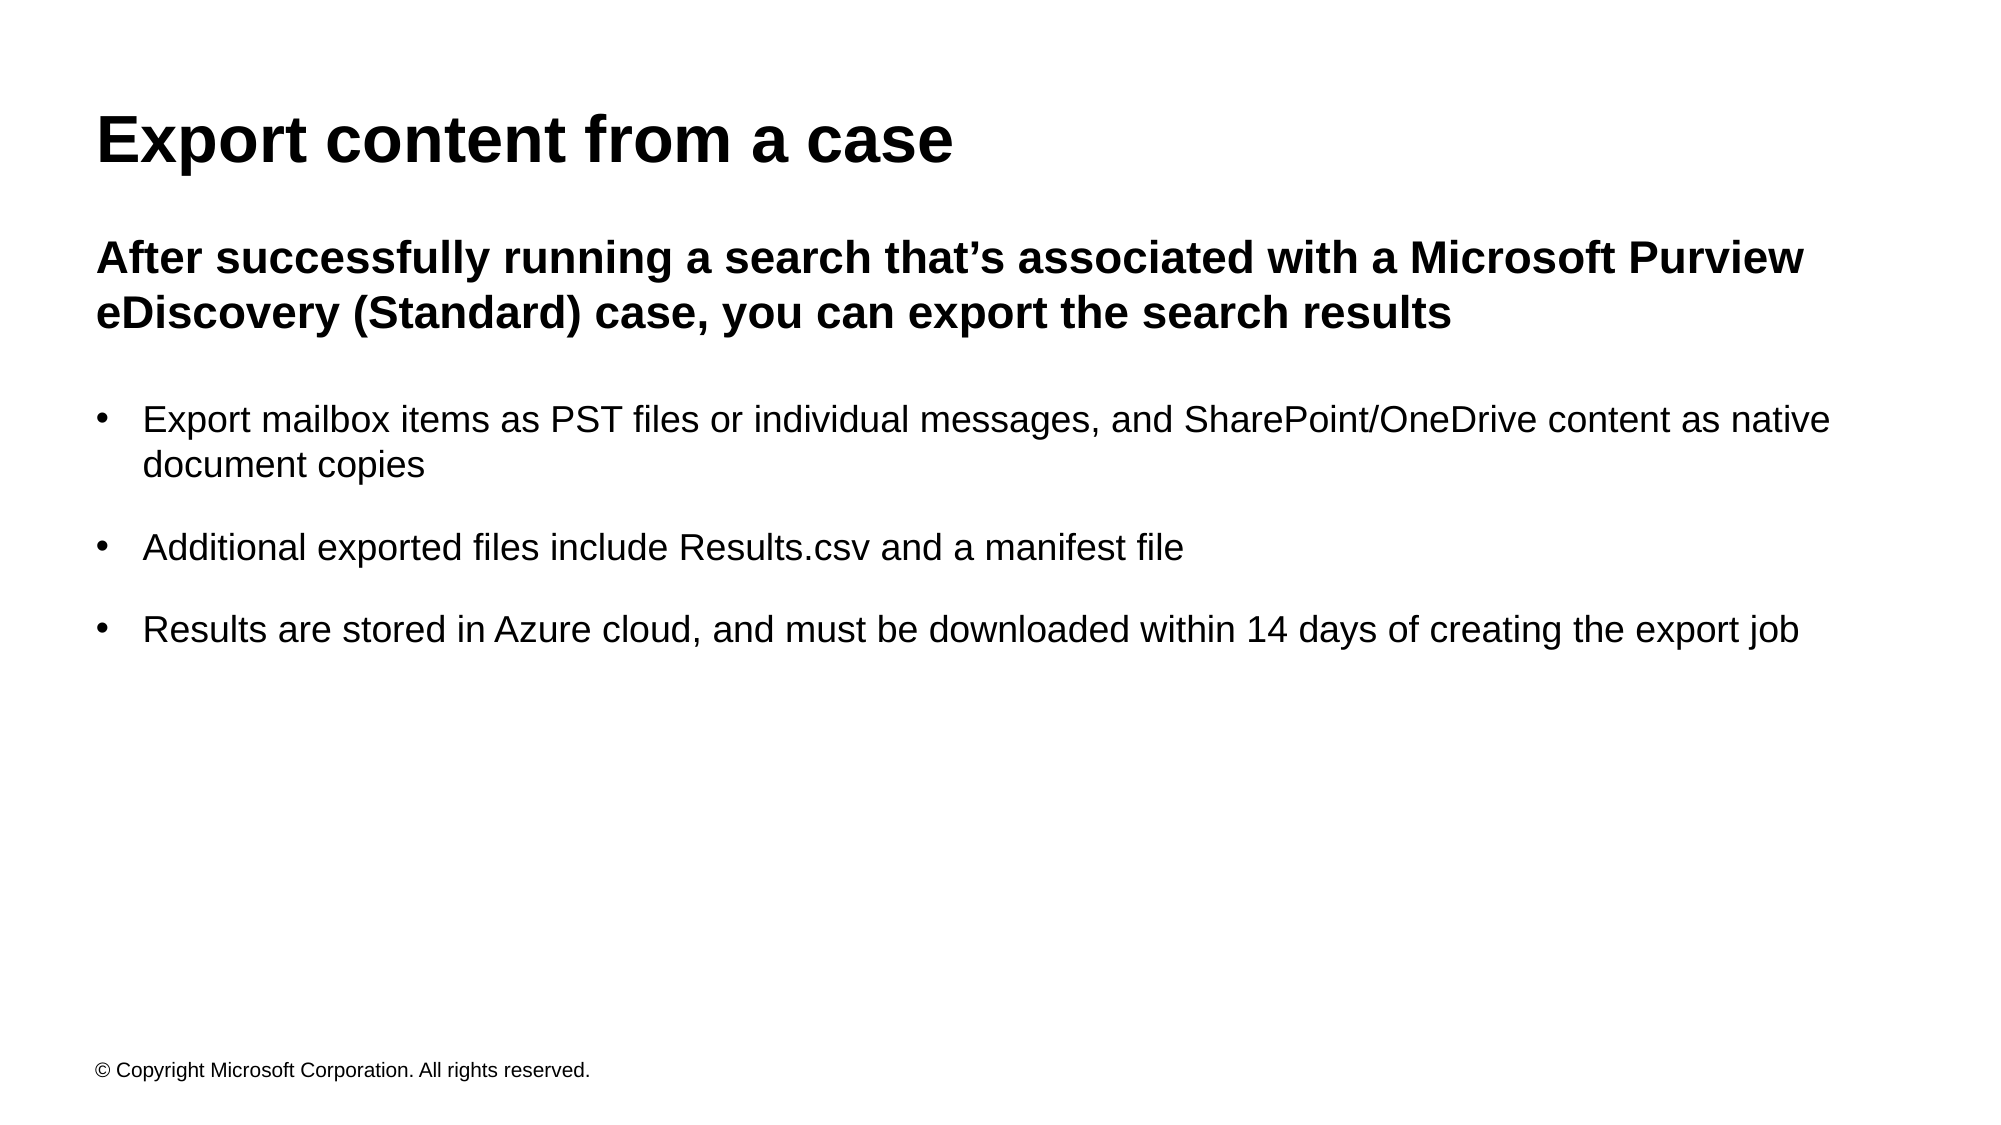

# Export content from a case
After successfully running a search that’s associated with a Microsoft Purview eDiscovery (Standard) case, you can export the search results
Export mailbox items as PST files or individual messages, and SharePoint/OneDrive content as native document copies
Additional exported files include Results.csv and a manifest file
Results are stored in Azure cloud, and must be downloaded within 14 days of creating the export job